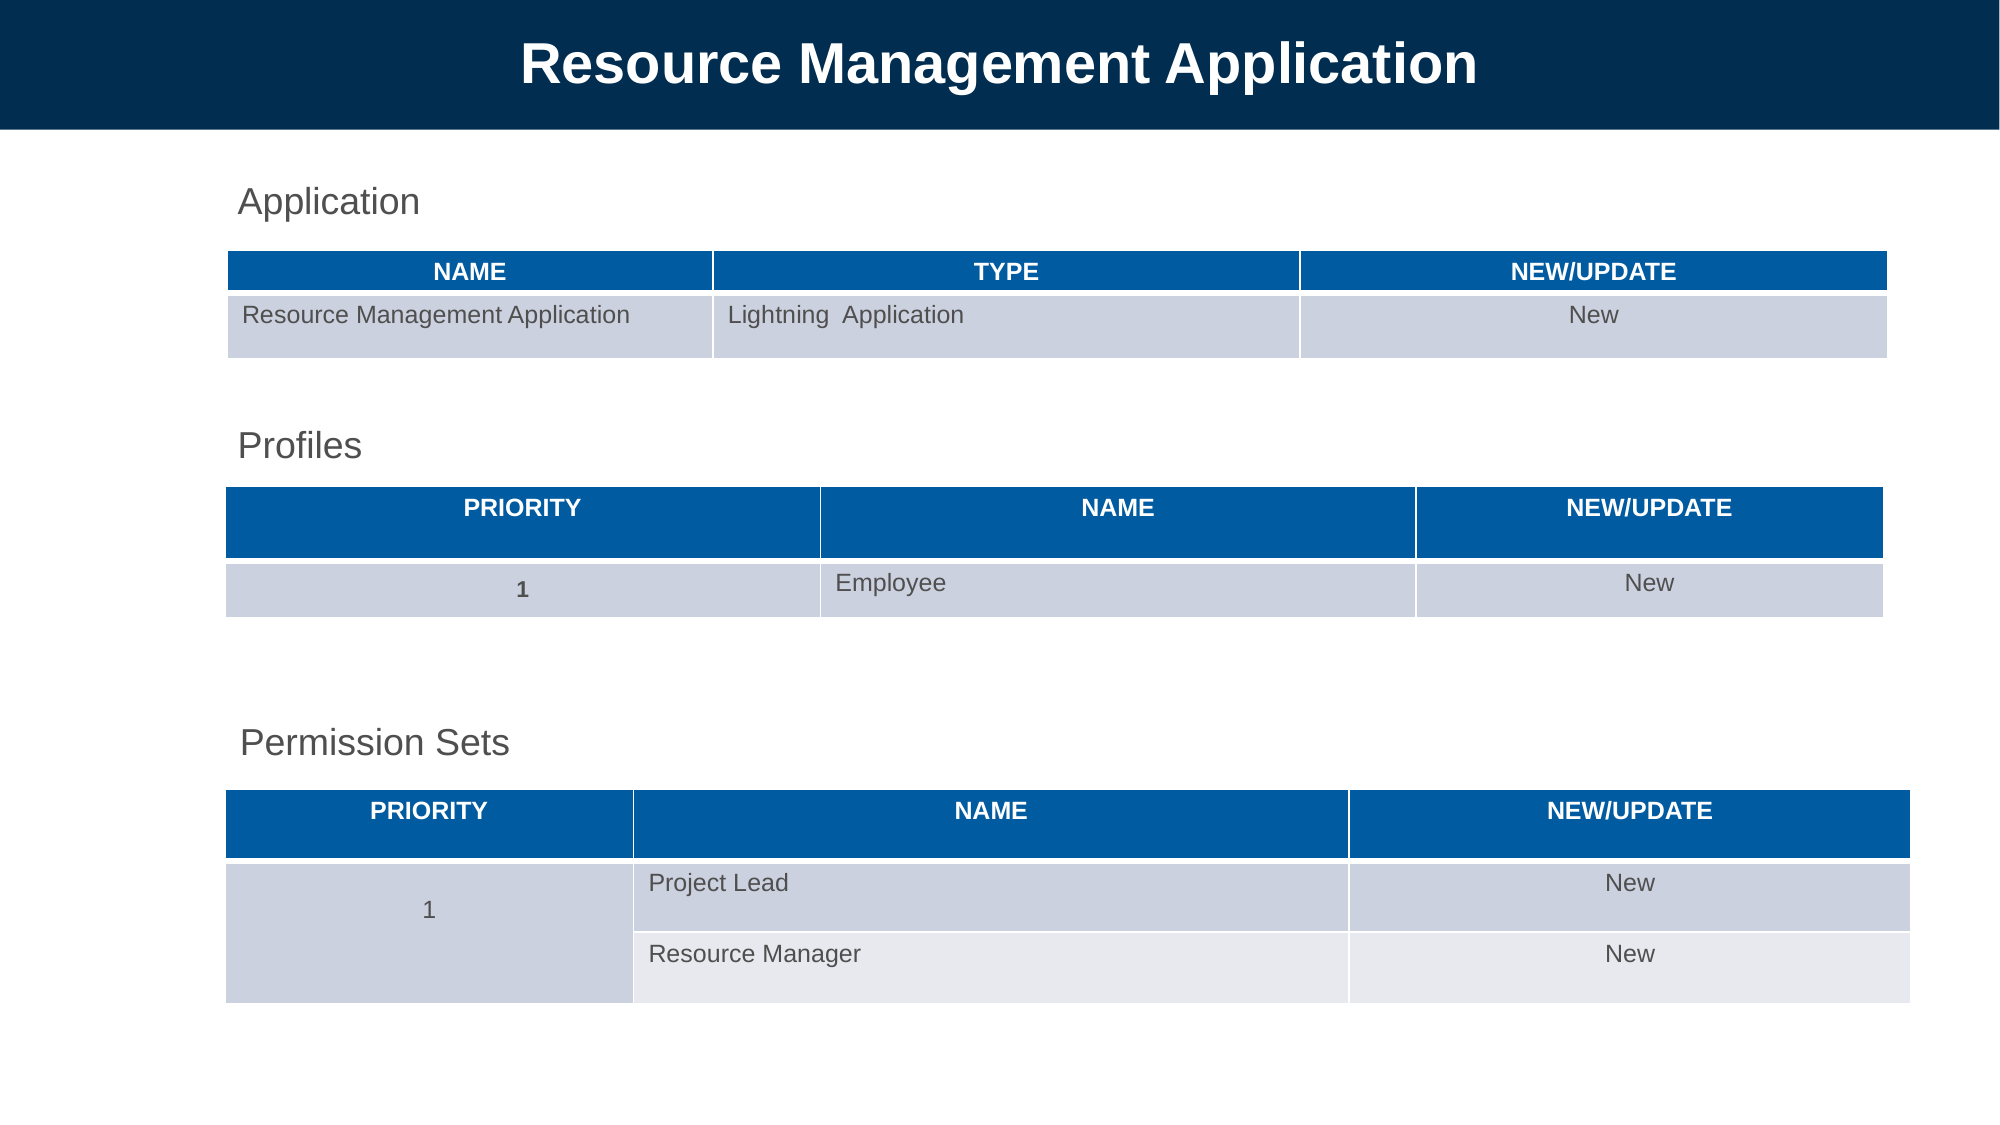

# Resource Management Application
Application
| NAME | TYPE | NEW/UPDATE |
| --- | --- | --- |
| Resource Management Application | Lightning Application | New |
Profiles
| PRIORITY | NAME | NEW/UPDATE |
| --- | --- | --- |
| 1 | Employee | New |
Permission Sets
| PRIORITY | NAME | NEW/UPDATE |
| --- | --- | --- |
| 1 | Project Lead | New |
|  | Resource Manager | New |